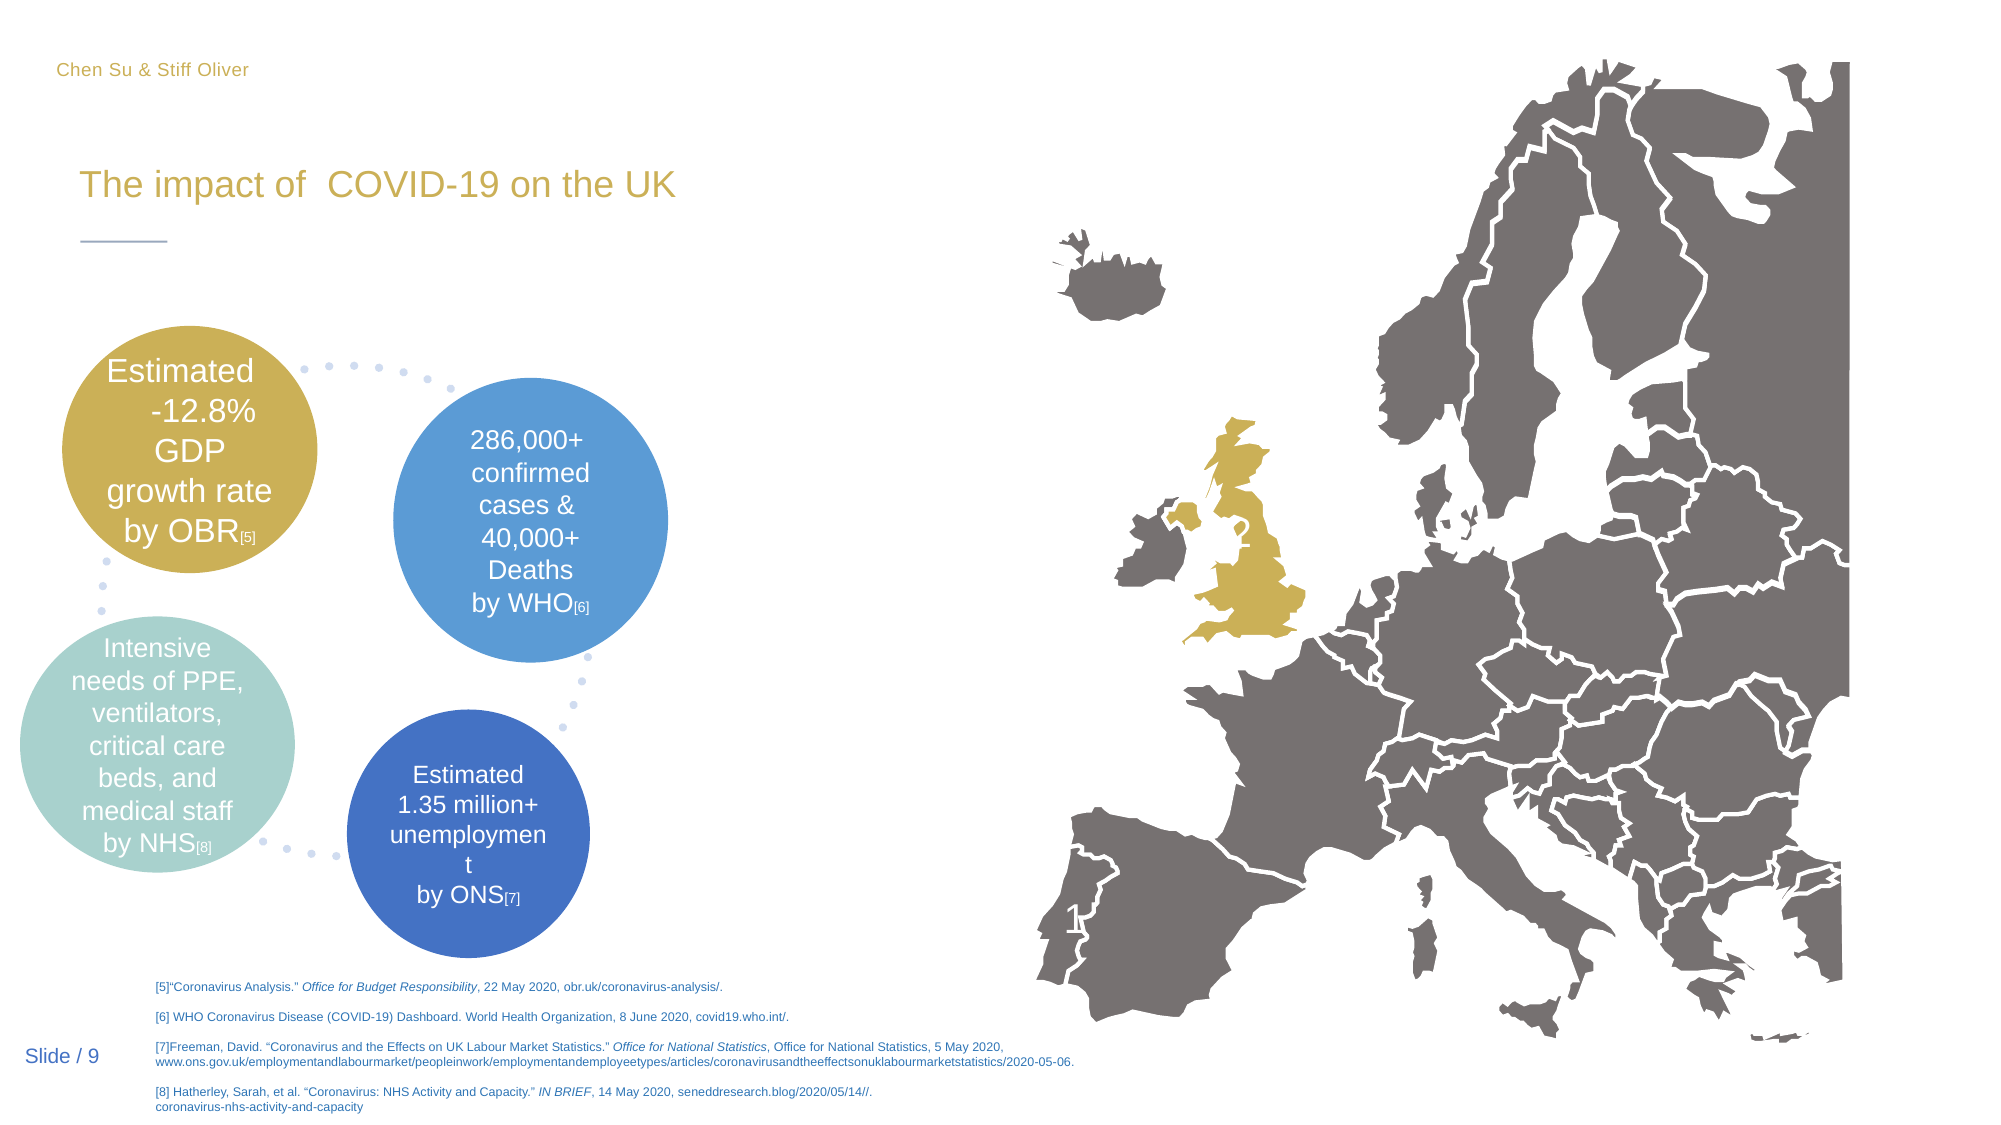

Chen Su & Stiff Oliver

2

1

The impact of  COVID-19 on the UK

Estimated      -12.8%
GDP growth rate
by OBR[5]

286,000+
confirmed cases &
40,000+
Deaths
by WHO[6]
Intensive needs of PPE, ventilators, critical care beds, and medical staff
by NHS[8]
Estimated
1.35 million+ unemployment
by ONS[7]
[5]“Coronavirus Analysis.” Office for Budget Responsibility, 22 May 2020, obr.uk/coronavirus-analysis/.
[6] WHO Coronavirus Disease (COVID-19) Dashboard. World Health Organization, 8 June 2020, covid19.who.int/.

[7]Freeman, David. “Coronavirus and the Effects on UK Labour Market Statistics.” Office for National Statistics, Office for National Statistics, 5 May 2020, www.ons.gov.uk/employmentandlabourmarket/peopleinwork/employmentandemployeetypes/articles/coronavirusandtheeffectsonuklabourmarketstatistics/2020-05-06.

[8] Hatherley, Sarah, et al. “Coronavirus: NHS Activity and Capacity.” IN BRIEF, 14 May 2020, seneddresearch.blog/2020/05/14//.
coronavirus-nhs-activity-and-capacity
Slide / 9